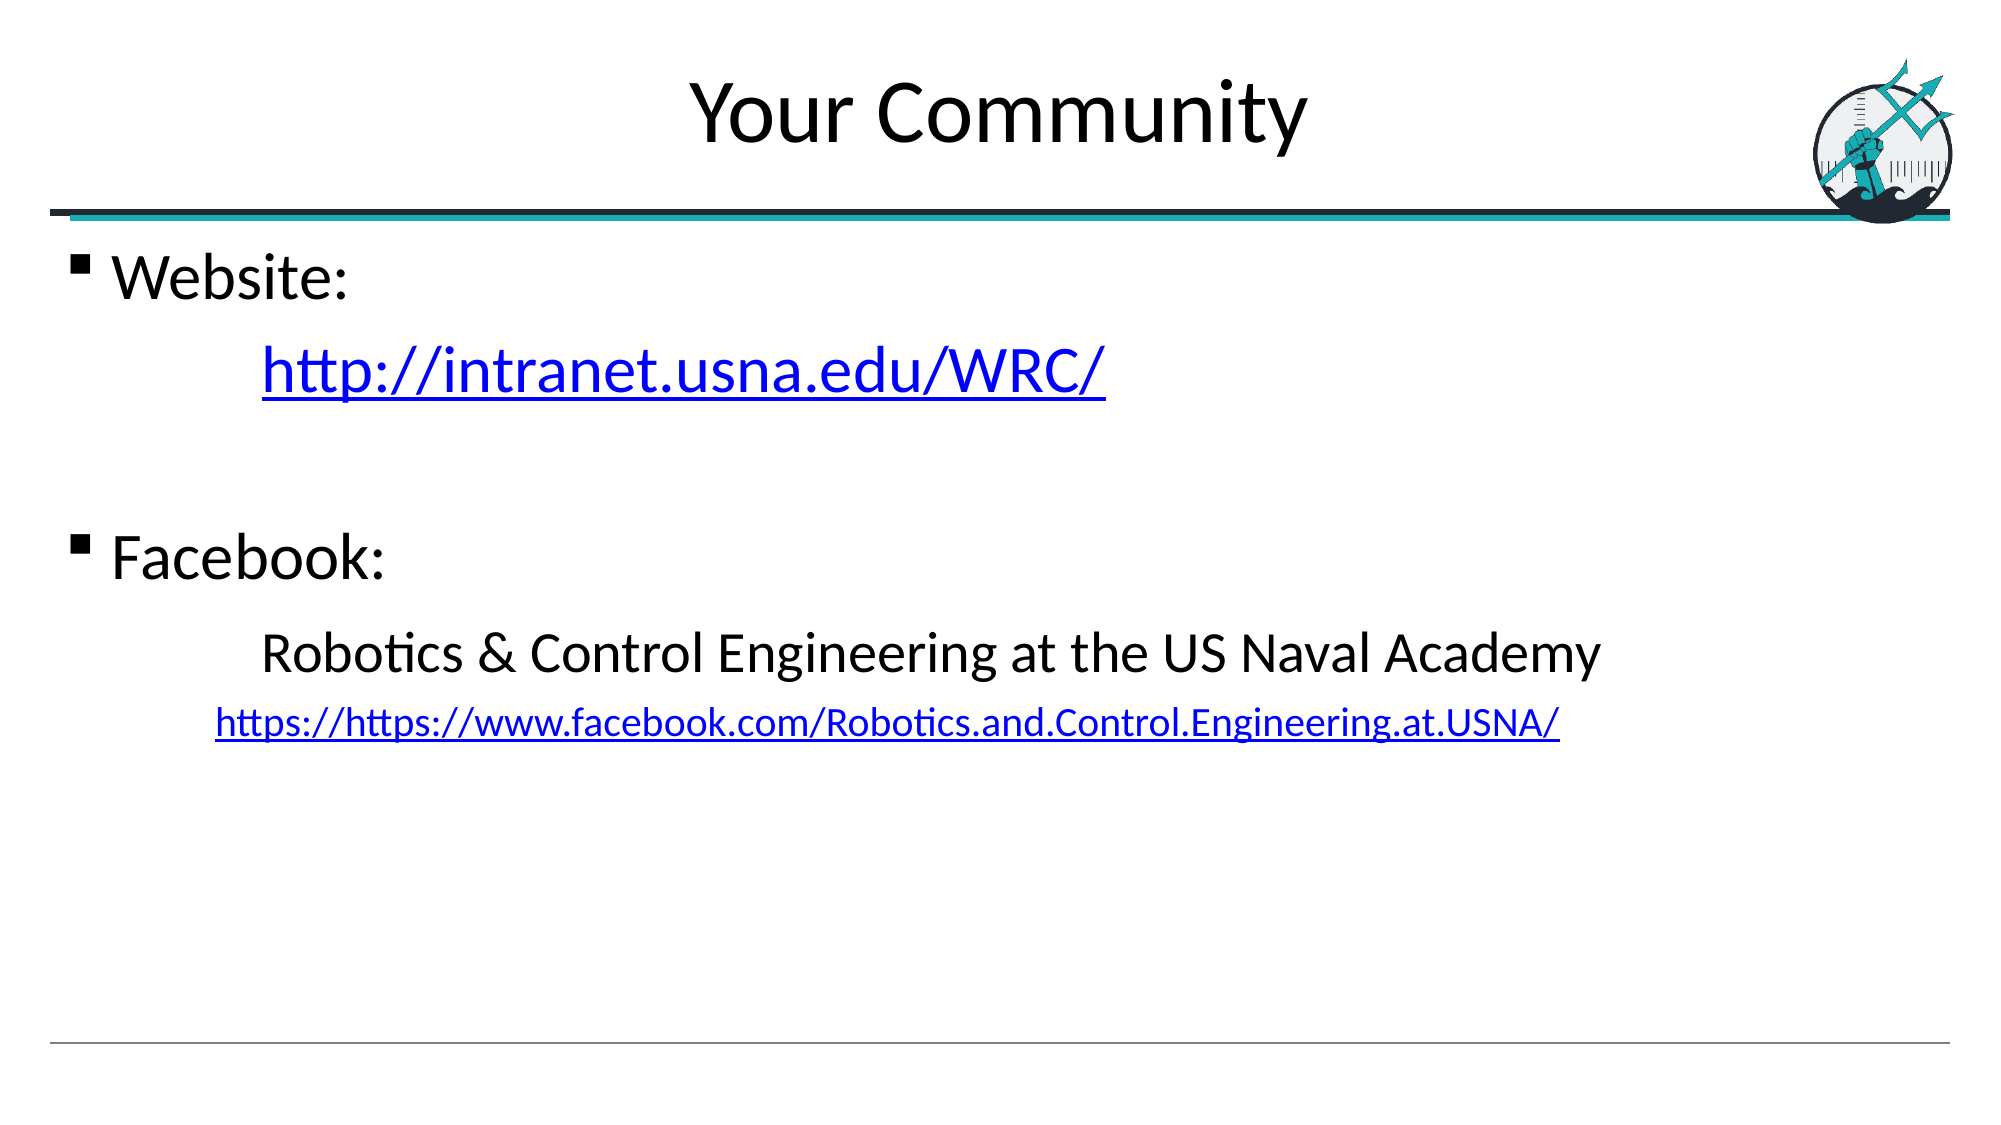

# Your Community
Website:
		http://intranet.usna.edu/WRC/

Facebook:
		Robotics & Control Engineering at the US Naval Academy
https://https://www.facebook.com/Robotics.and.Control.Engineering.at.USNA/